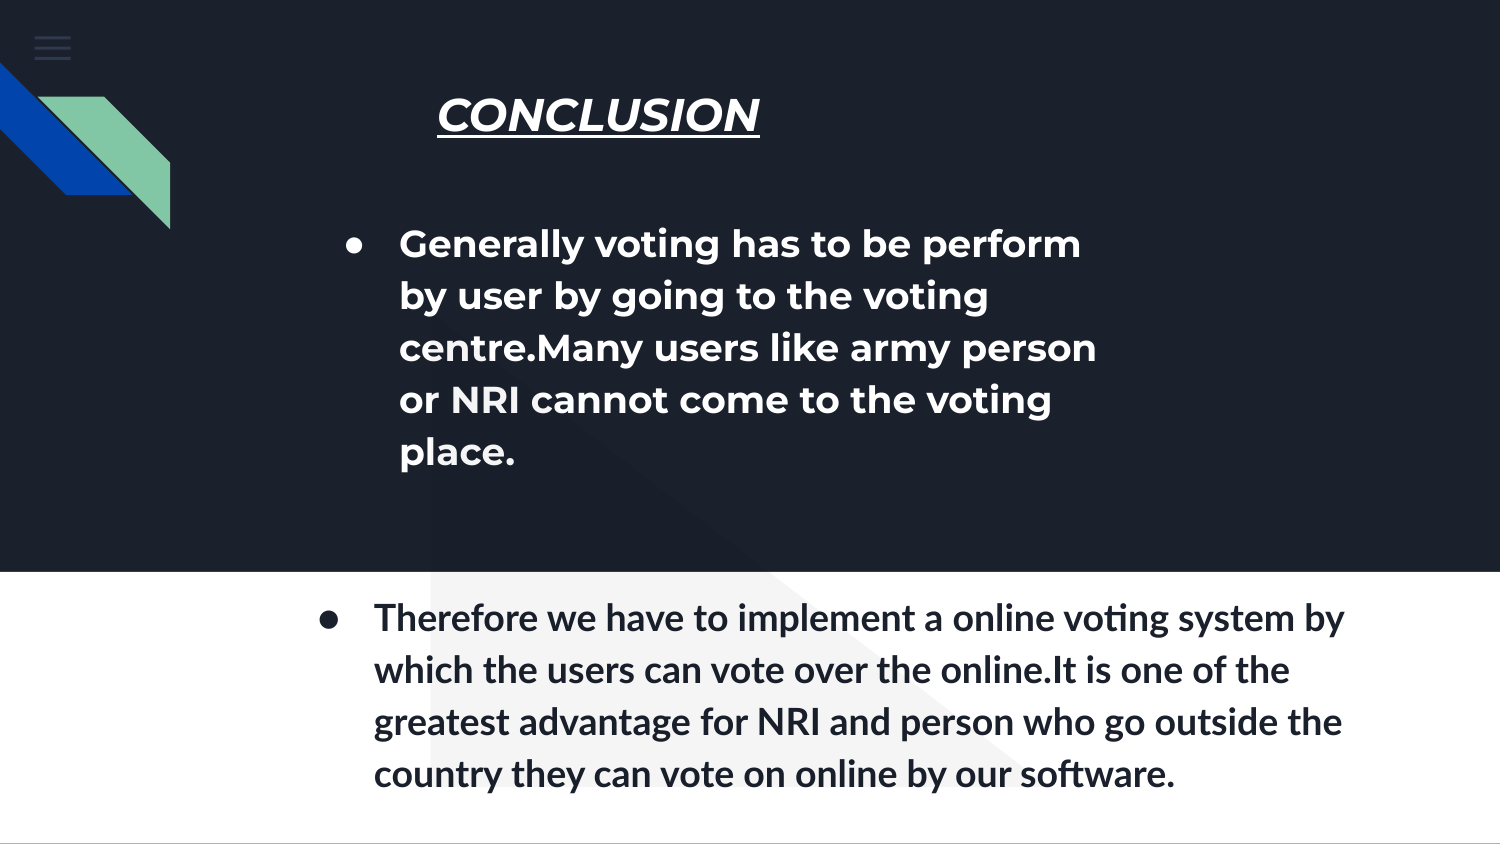

CONCLUSION
# Generally voting has to be perform by user by going to the voting centre.Many users like army person or NRI cannot come to the voting place.

Therefore we have to implement a online voting system by which the users can vote over the online.It is one of the greatest advantage for NRI and person who go outside the country they can vote on online by our software.